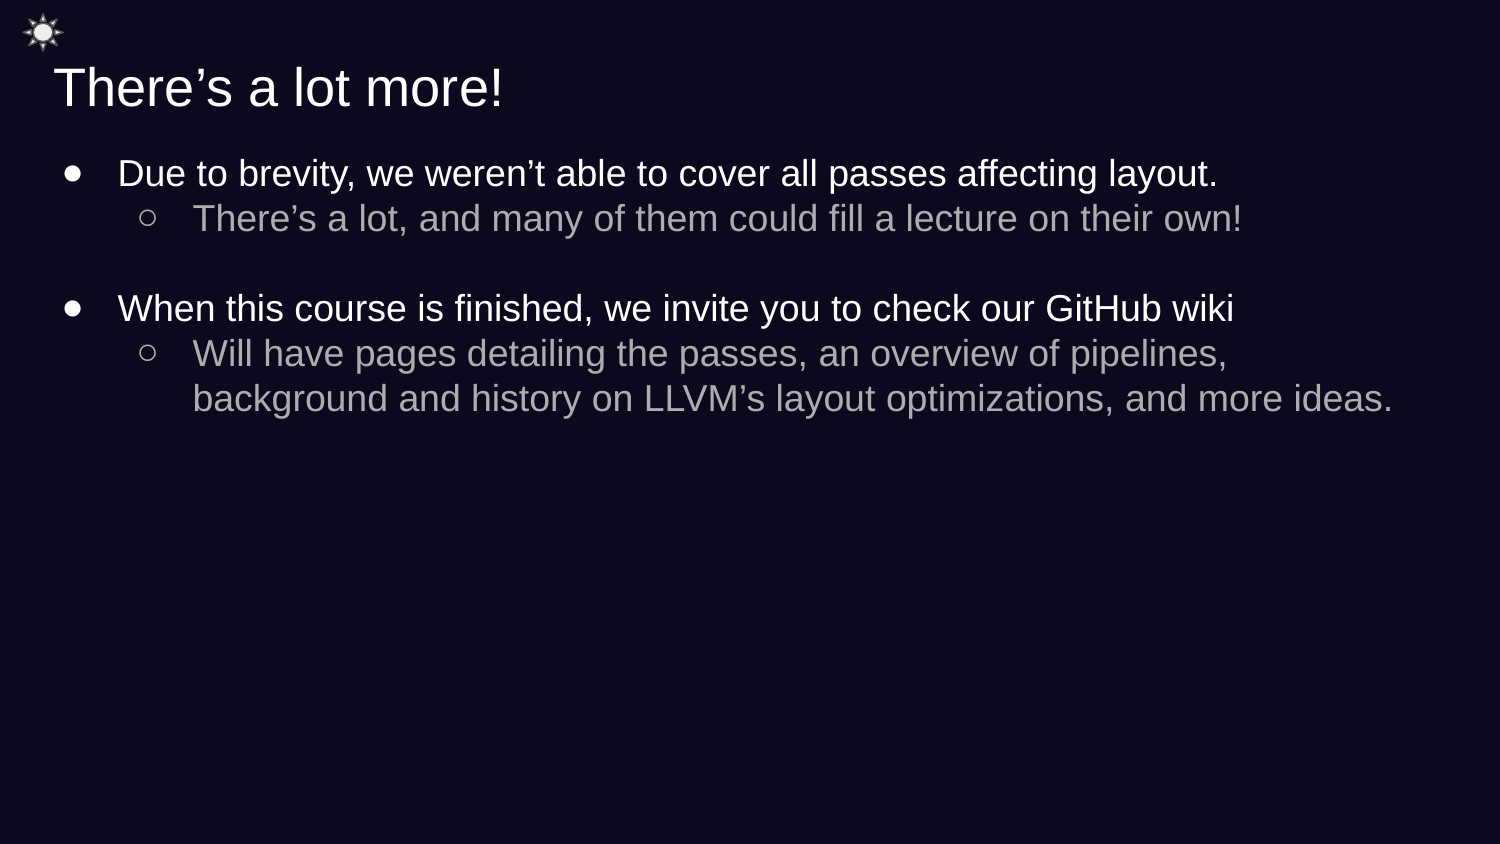

There’s a lot more!
Due to brevity, we weren’t able to cover all passes affecting layout.
There’s a lot, and many of them could fill a lecture on their own!

When this course is finished, we invite you to check our GitHub wiki
Will have pages detailing the passes, an overview of pipelines, background and history on LLVM’s layout optimizations, and more ideas.